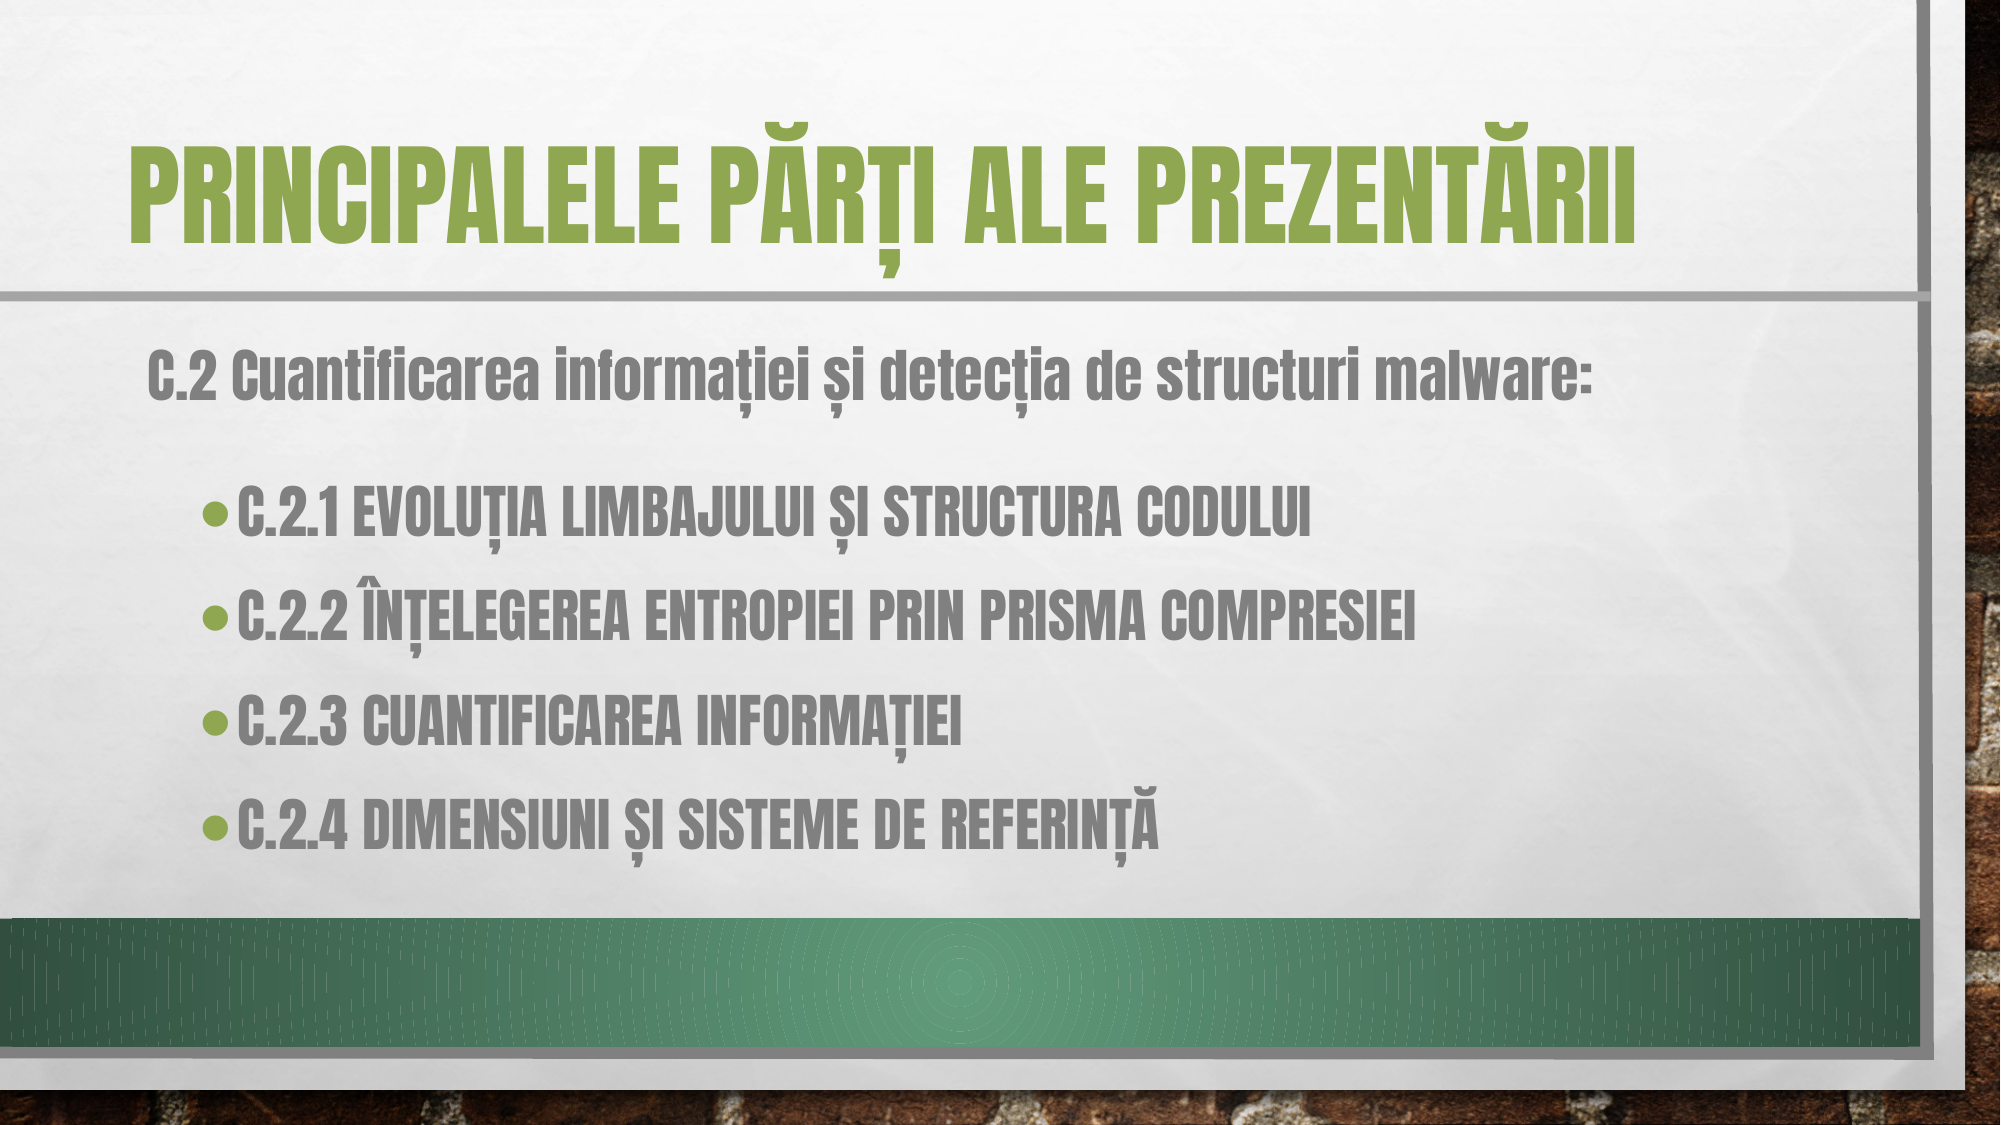

# Principalele părți ale prezentării

C.2 Cuantificarea informației și detecția de structuri malware:
C.2.1 Evoluția limbajului și structura codului
C.2.2 înțelegerea entropiei prin prisma compresiei
C.2.3 Cuantificarea informației
C.2.4 Dimensiuni și sisteme de referință